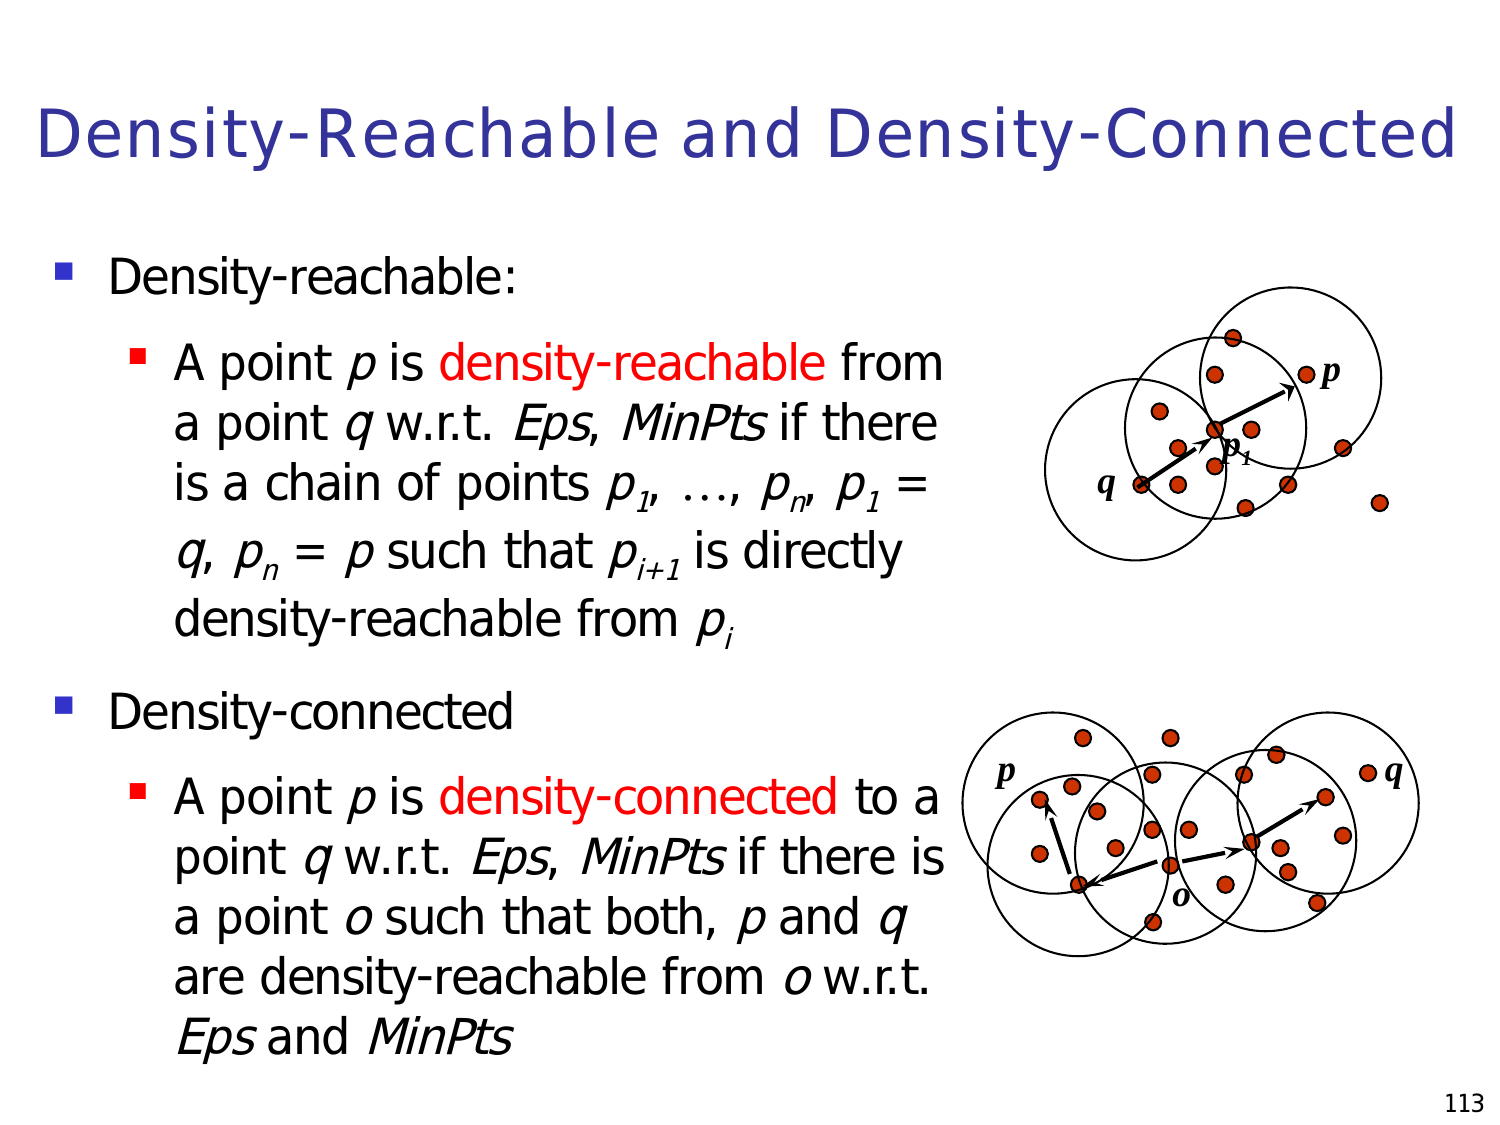

# Density-Reachable and Density-Connected
Density-reachable:
A point p is density-reachable from a point q w.r.t. Eps, MinPts if there is a chain of points p1, …, pn, p1 = q, pn = p such that pi+1 is directly density-reachable from pi
Density-connected
A point p is density-connected to a point q w.r.t. Eps, MinPts if there is a point o such that both, p and q are density-reachable from o w.r.t. Eps and MinPts

p

p1

q

p
q

o

113